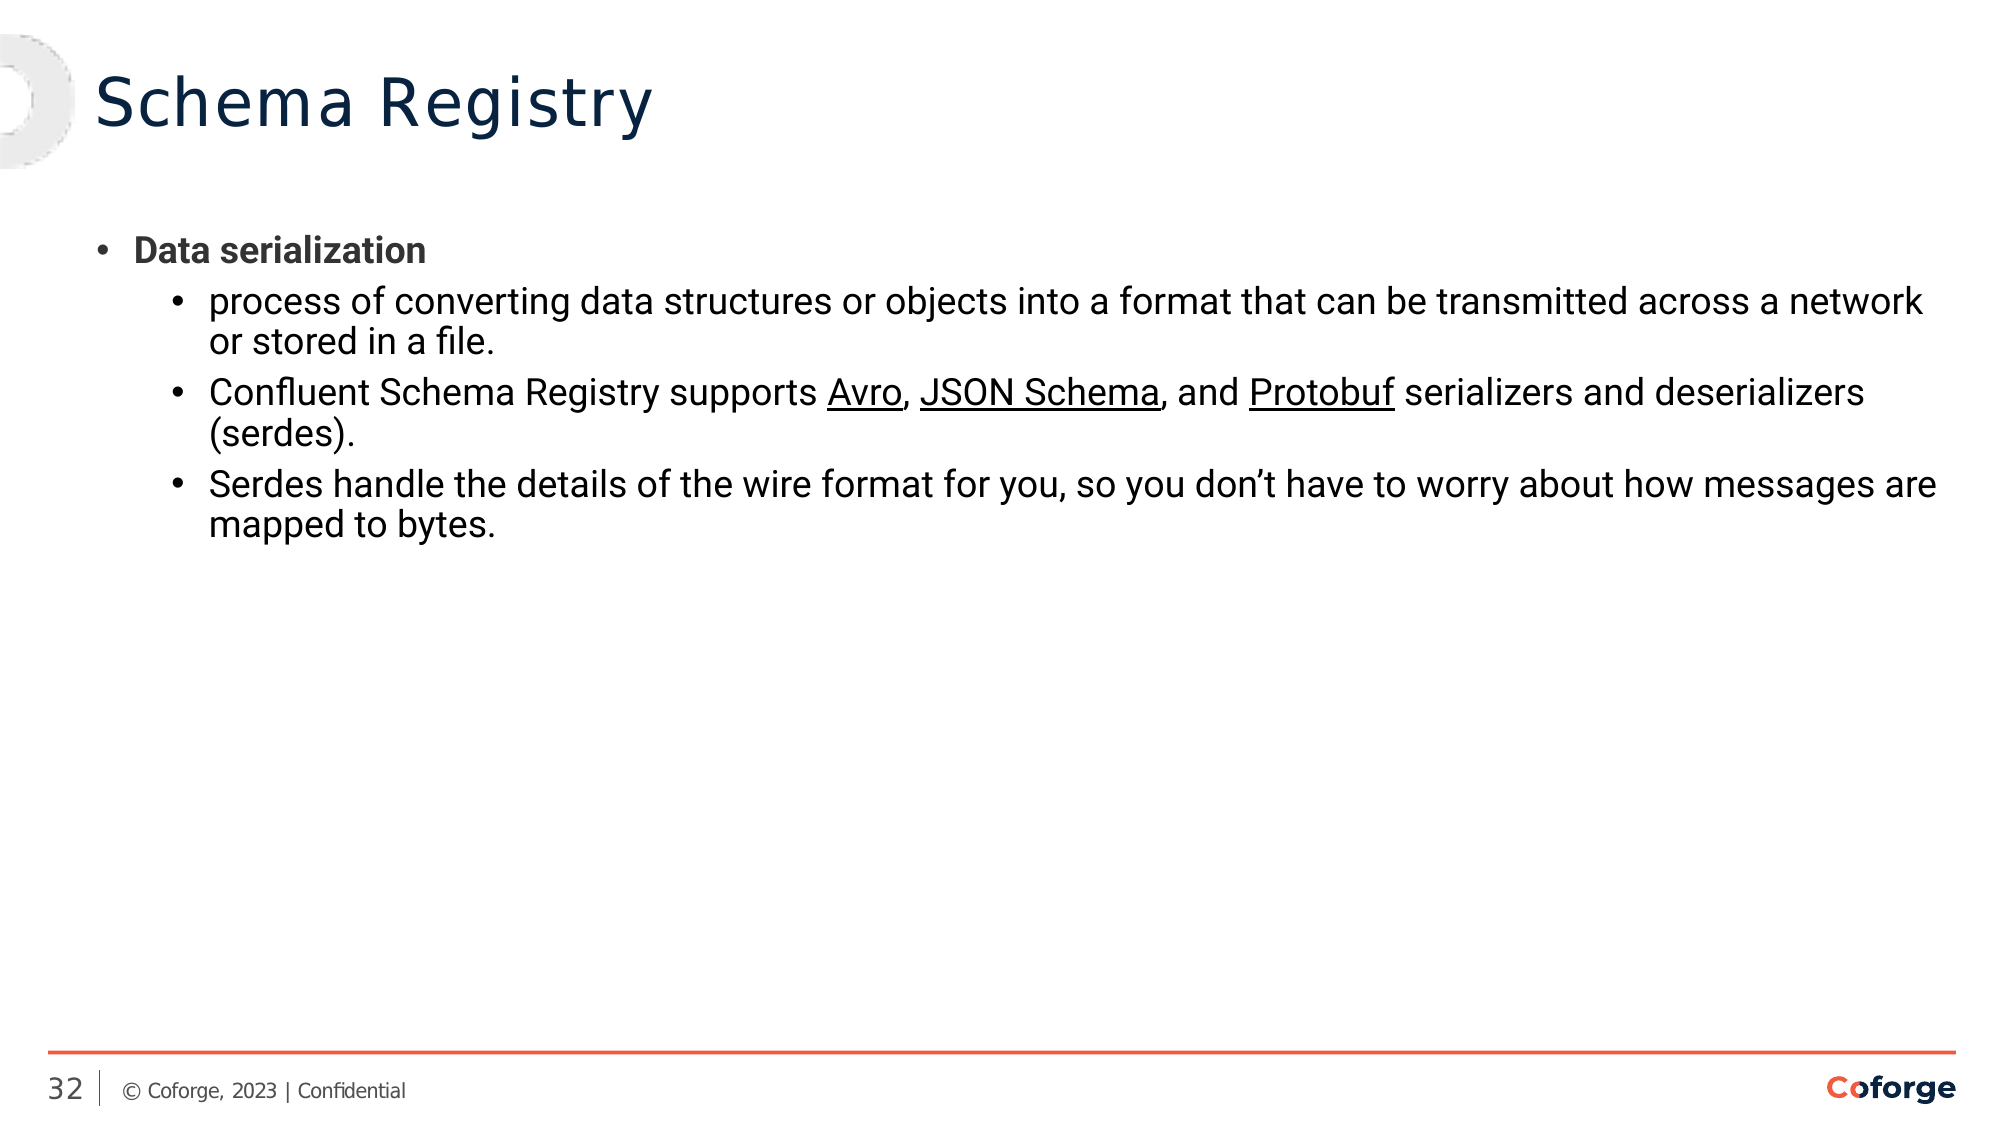

# Schema Registry
Data serialization
process of converting data structures or objects into a format that can be transmitted across a network or stored in a file.
Confluent Schema Registry supports Avro, JSON Schema, and Protobuf serializers and deserializers (serdes).
Serdes handle the details of the wire format for you, so you don’t have to worry about how messages are mapped to bytes.